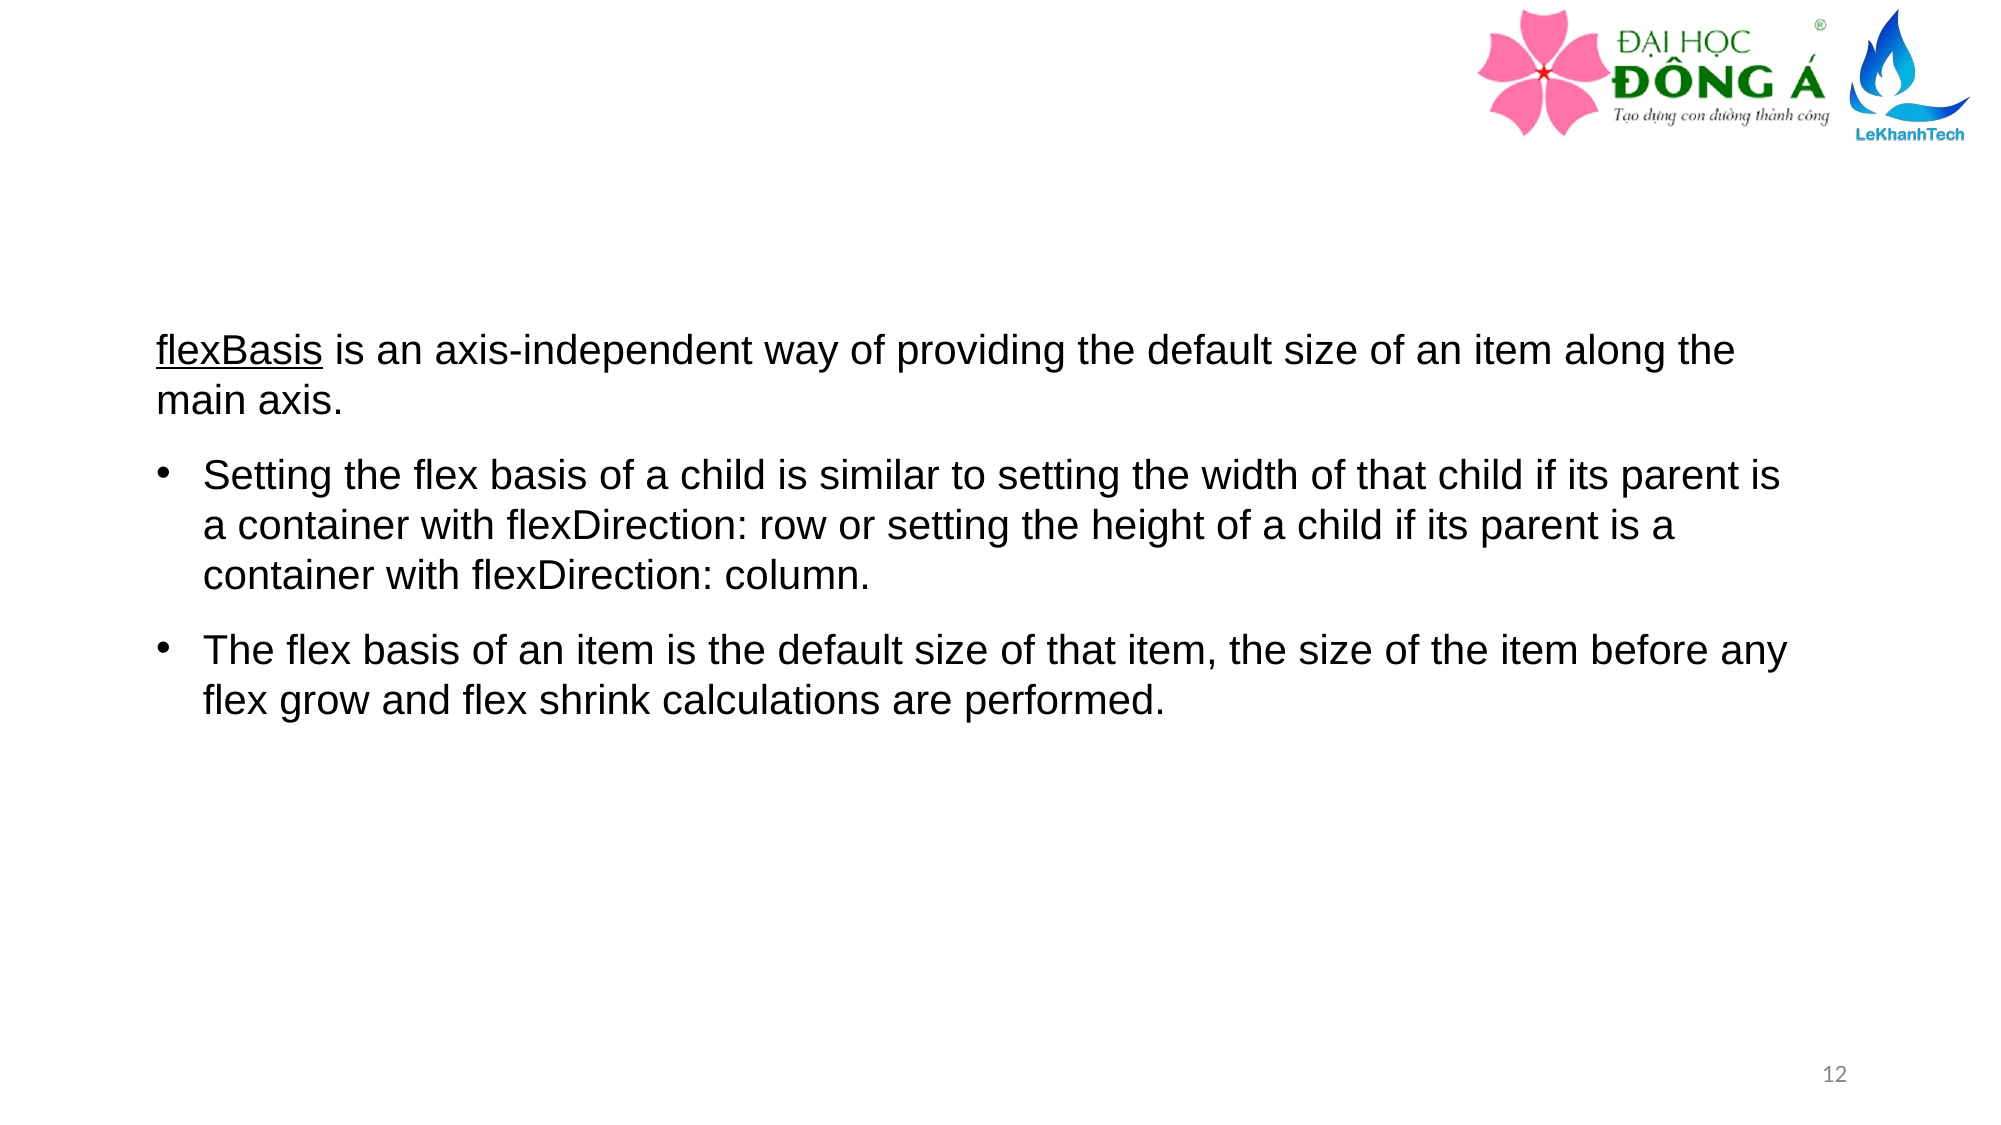

flexBasis is an axis-independent way of providing the default size of an item along the main axis.
Setting the flex basis of a child is similar to setting the width of that child if its parent is a container with flexDirection: row or setting the height of a child if its parent is a container with flexDirection: column.
The flex basis of an item is the default size of that item, the size of the item before any flex grow and flex shrink calculations are performed.

12